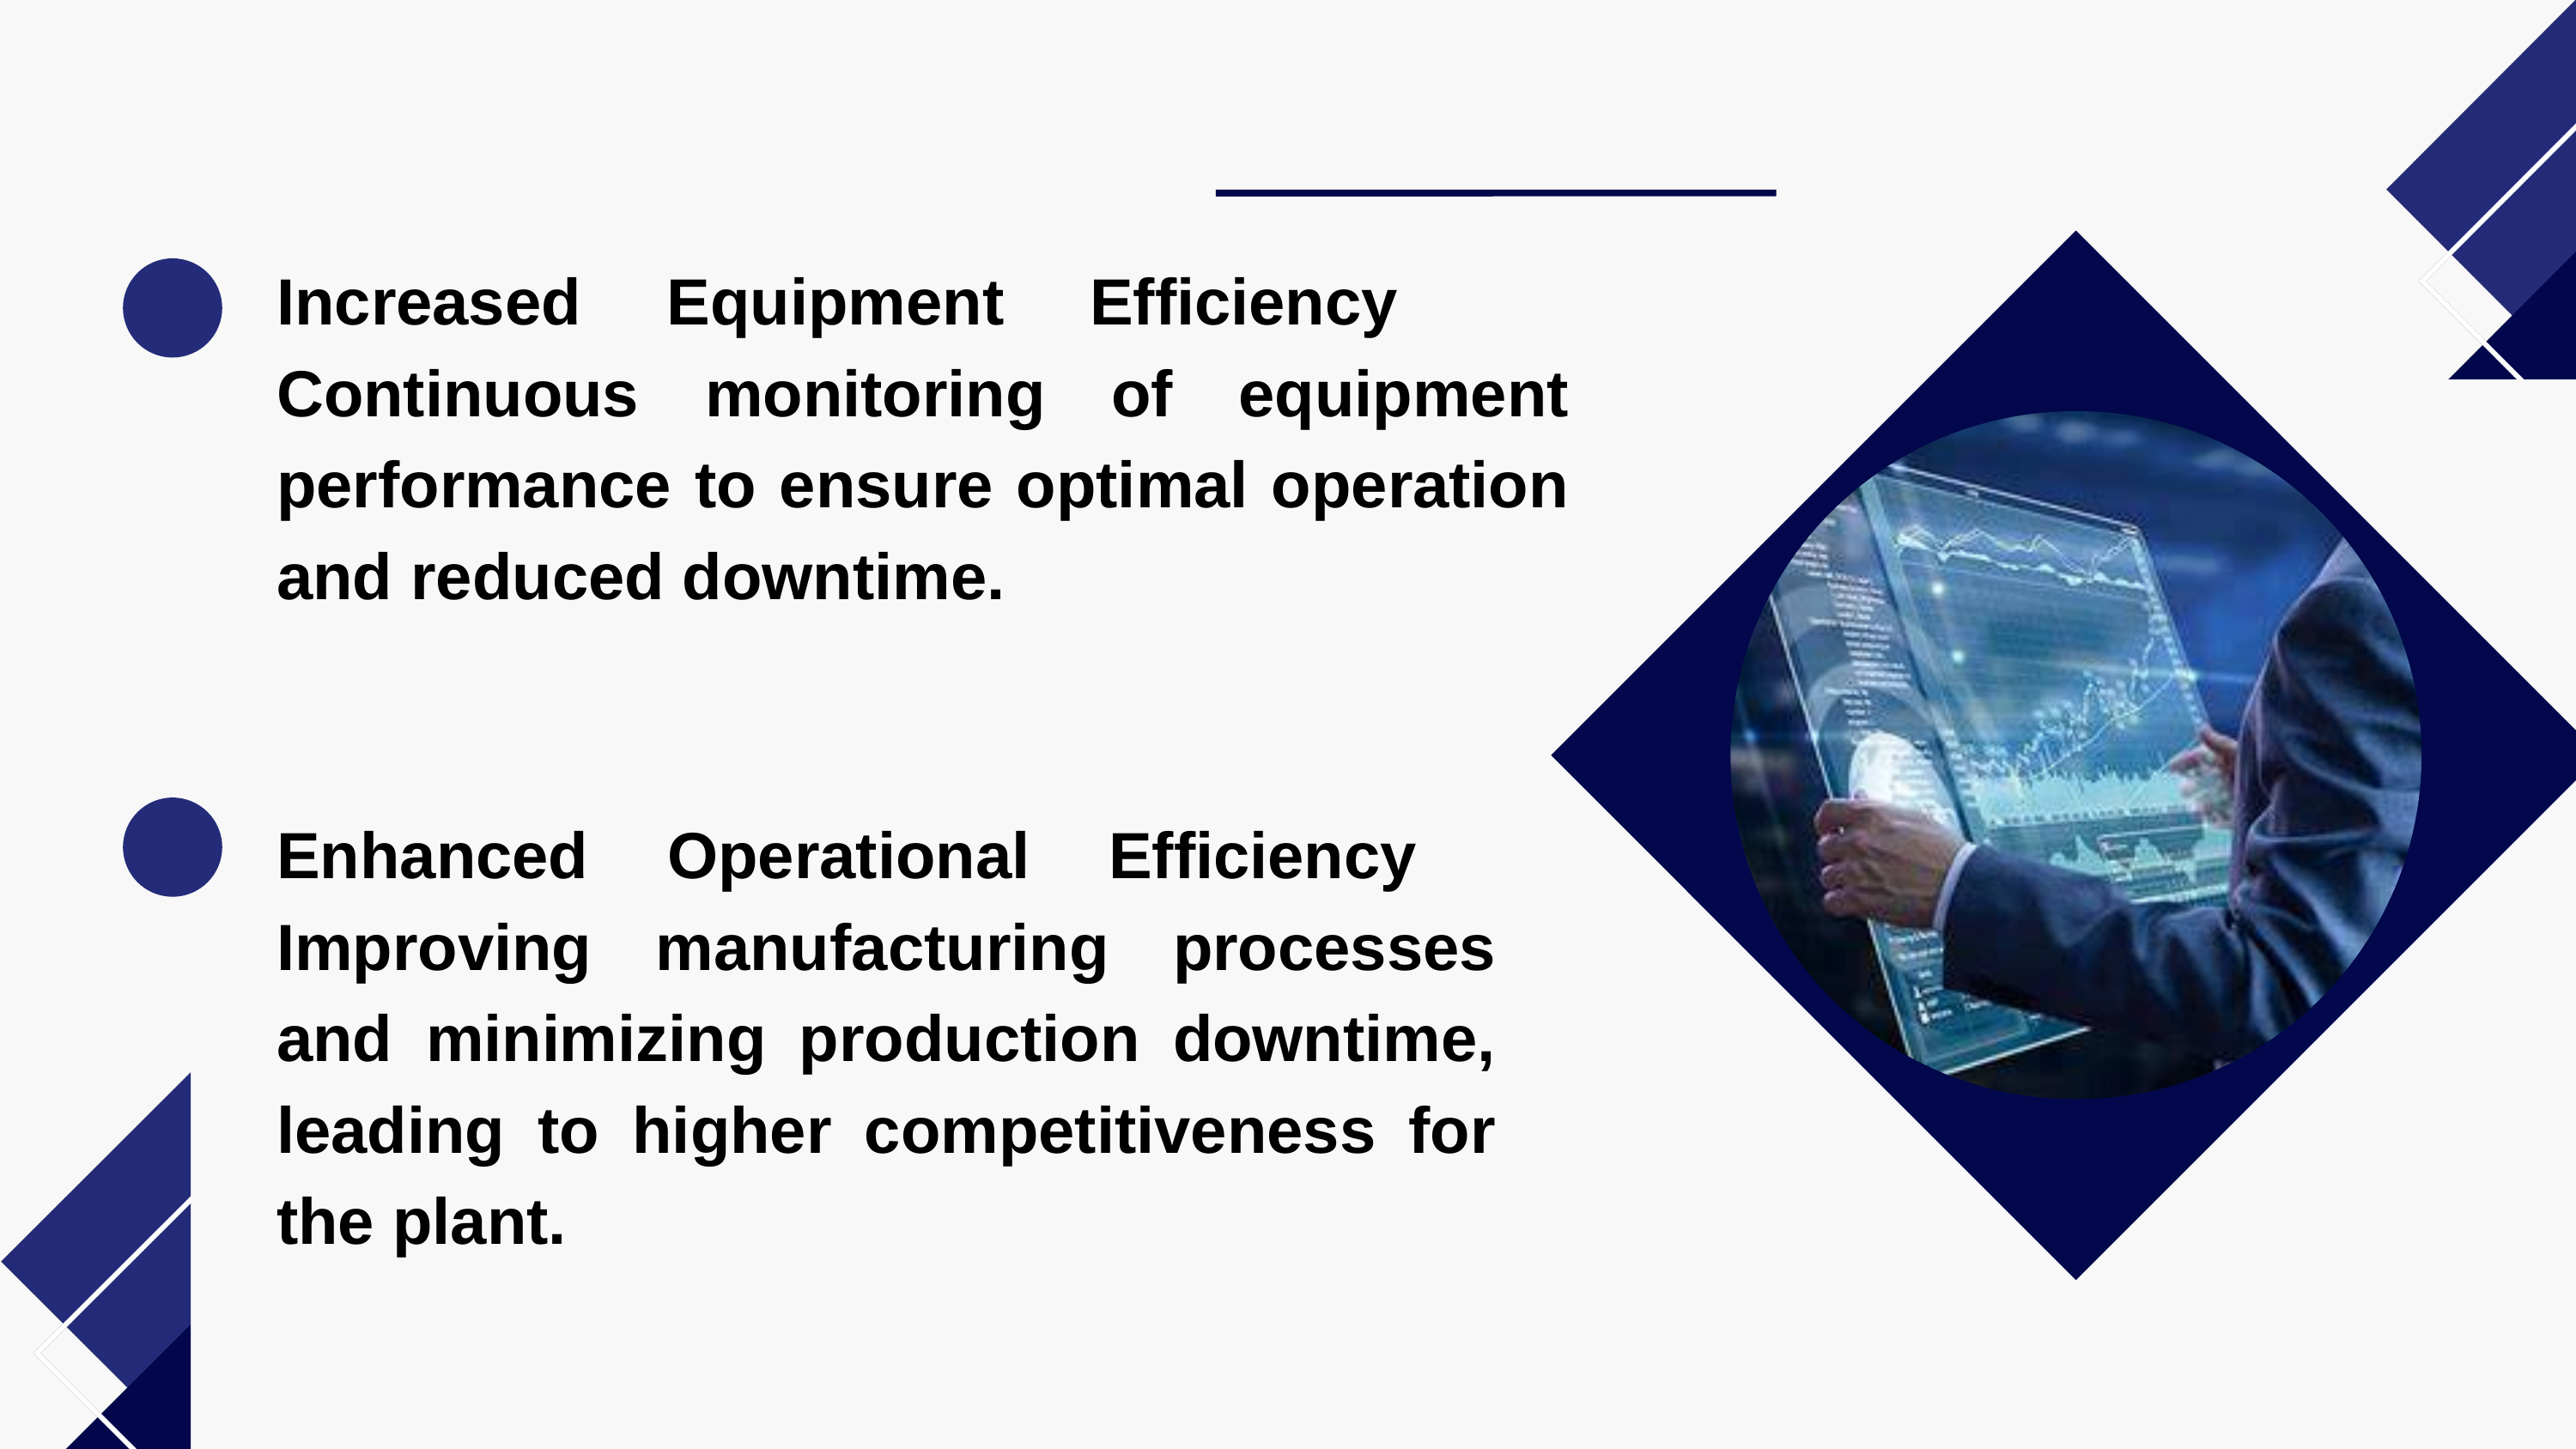

Increased Equipment Efficiency   Continuous monitoring of equipment performance to ensure optimal operation and reduced downtime.

Enhanced Operational Efficiency  Improving manufacturing processes and minimizing production downtime, leading to higher competitiveness for the plant.